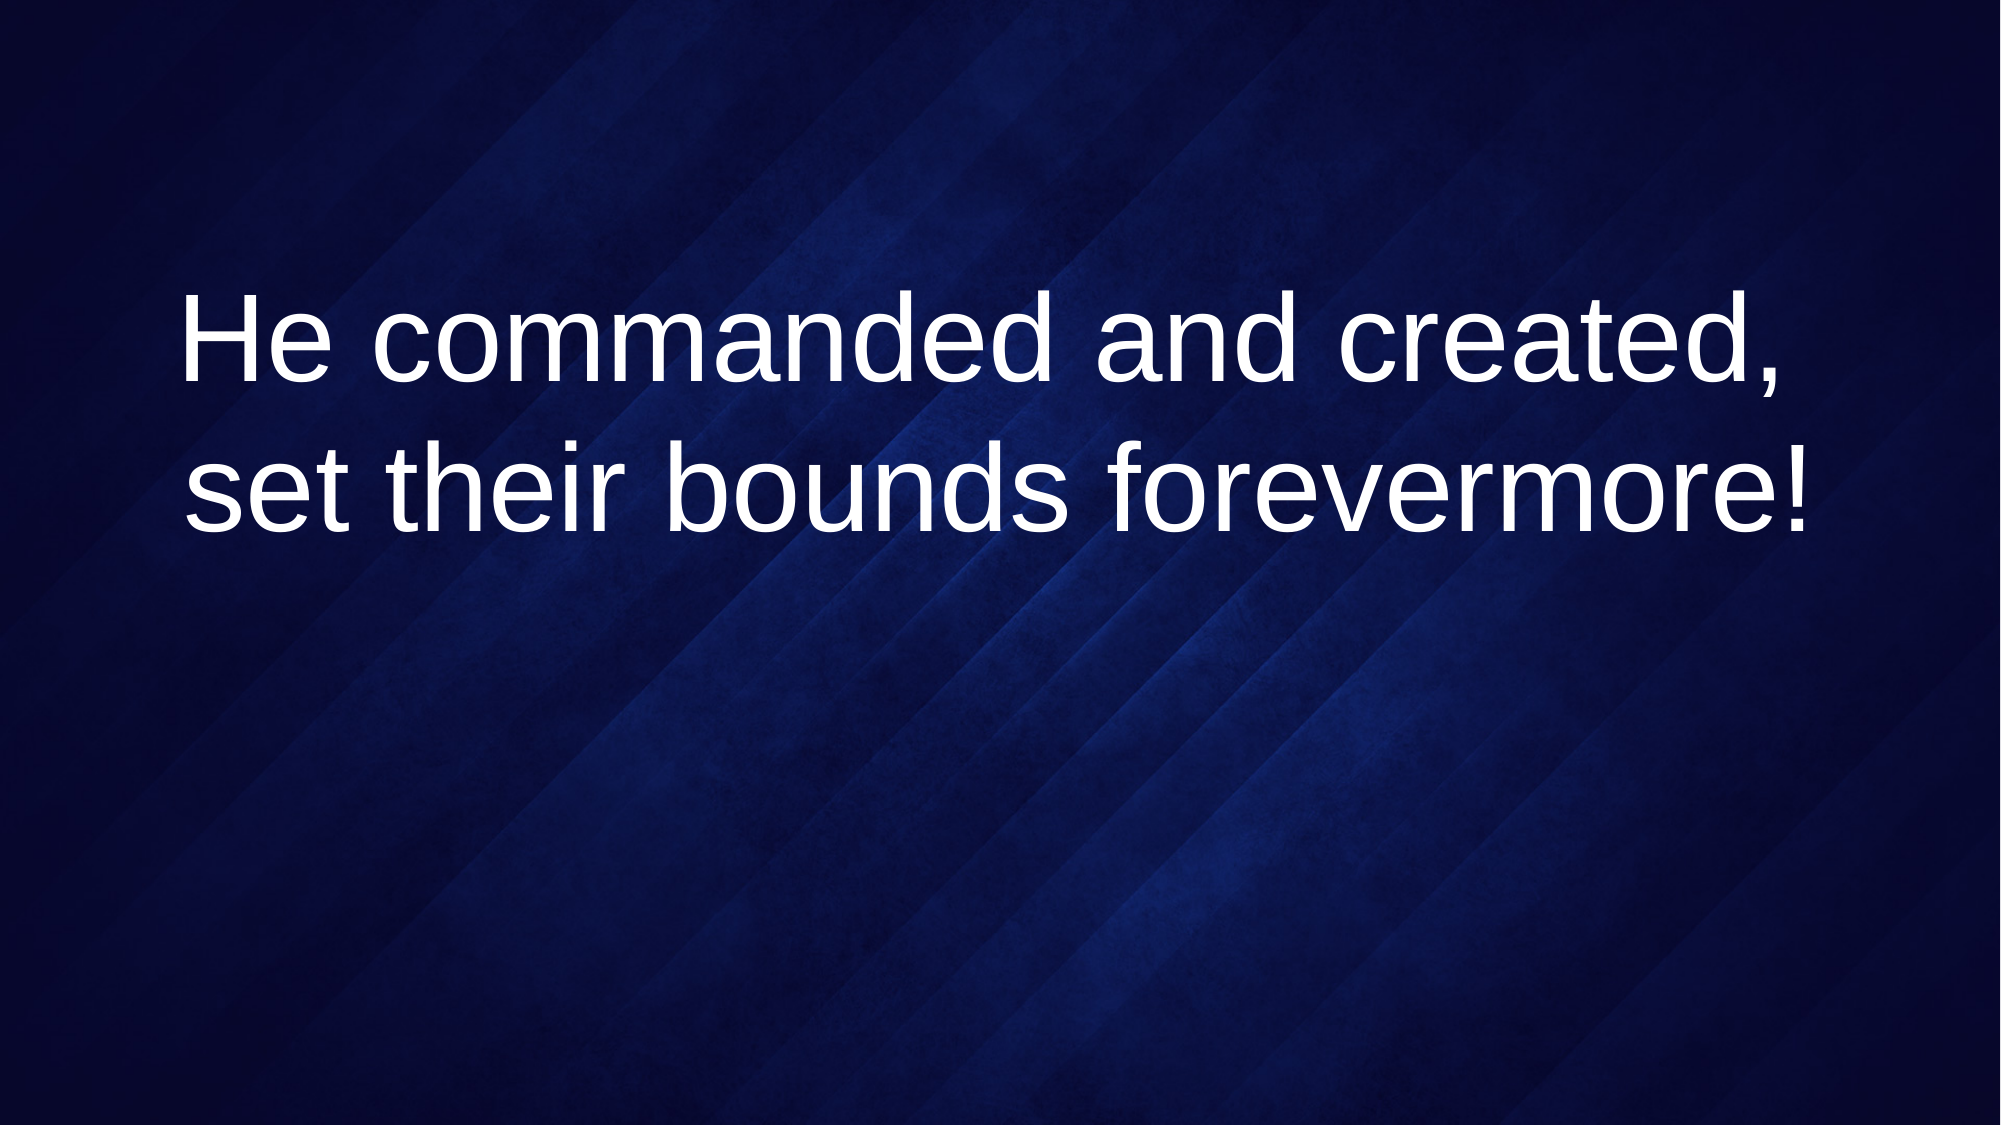

# He commanded and created, set their bounds forevermore!